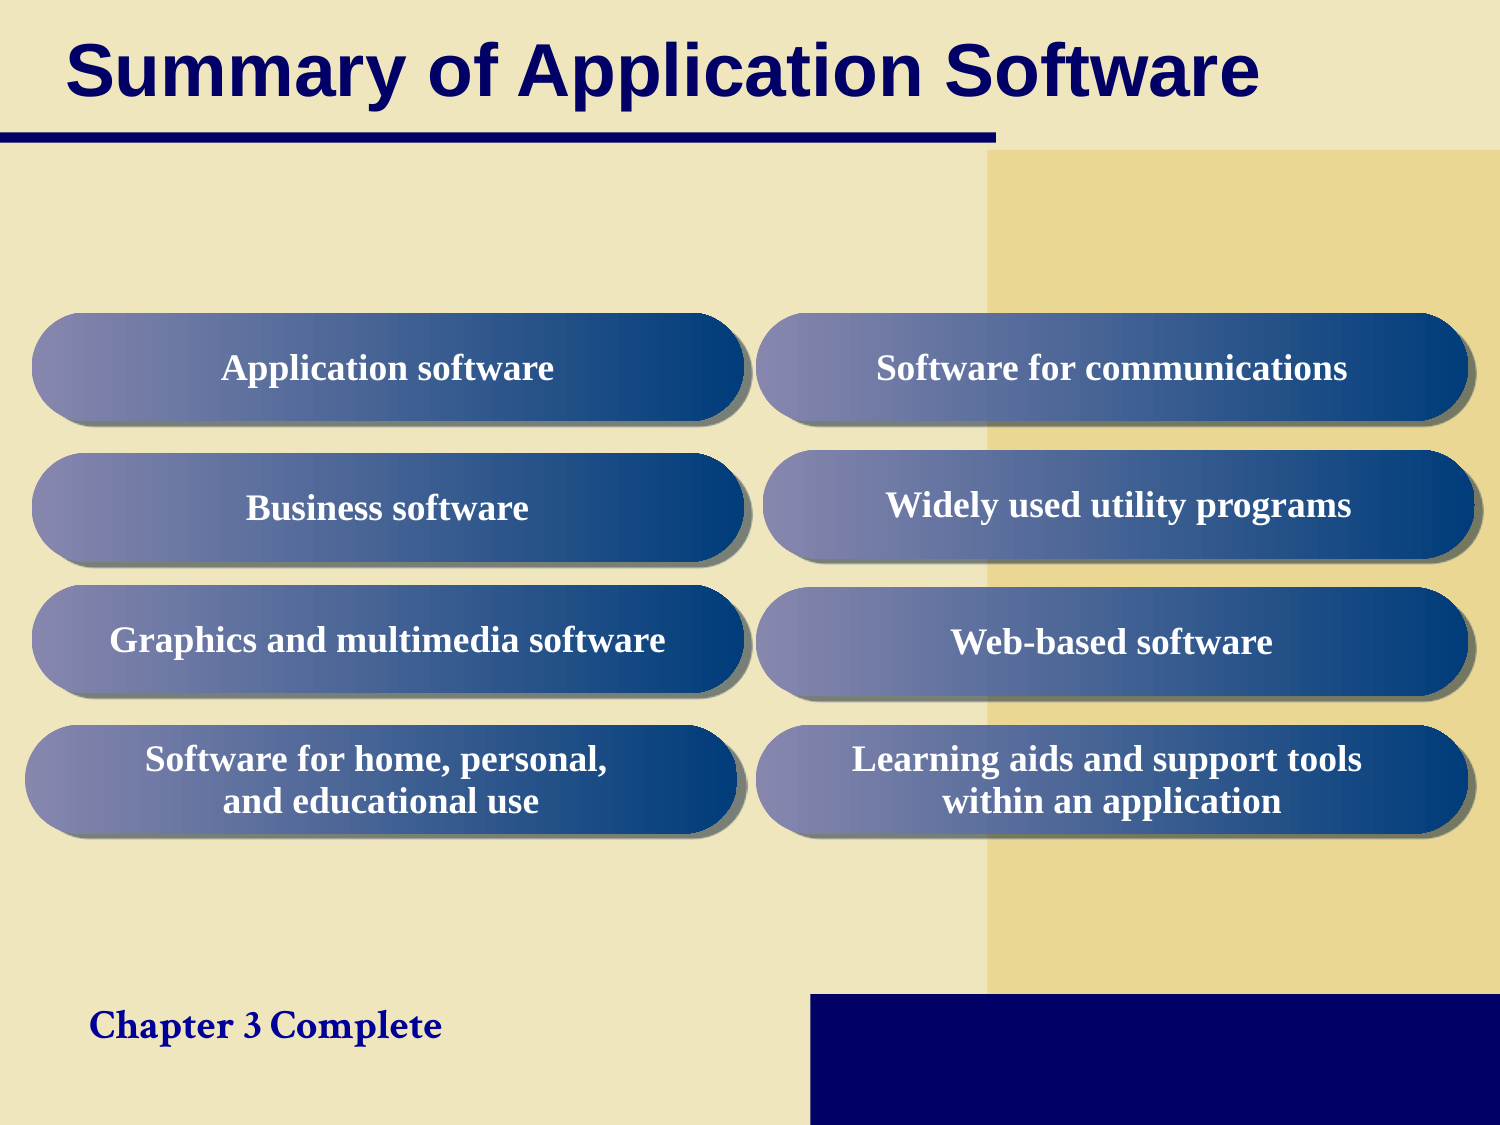

# Summary of Application Software
Application software
Software for communications
Widely used utility programs
Business software
Graphics and multimedia software
Web-based software
Software for home, personal,
and educational use
Learning aids and support tools
within an application
Chapter 3 Complete